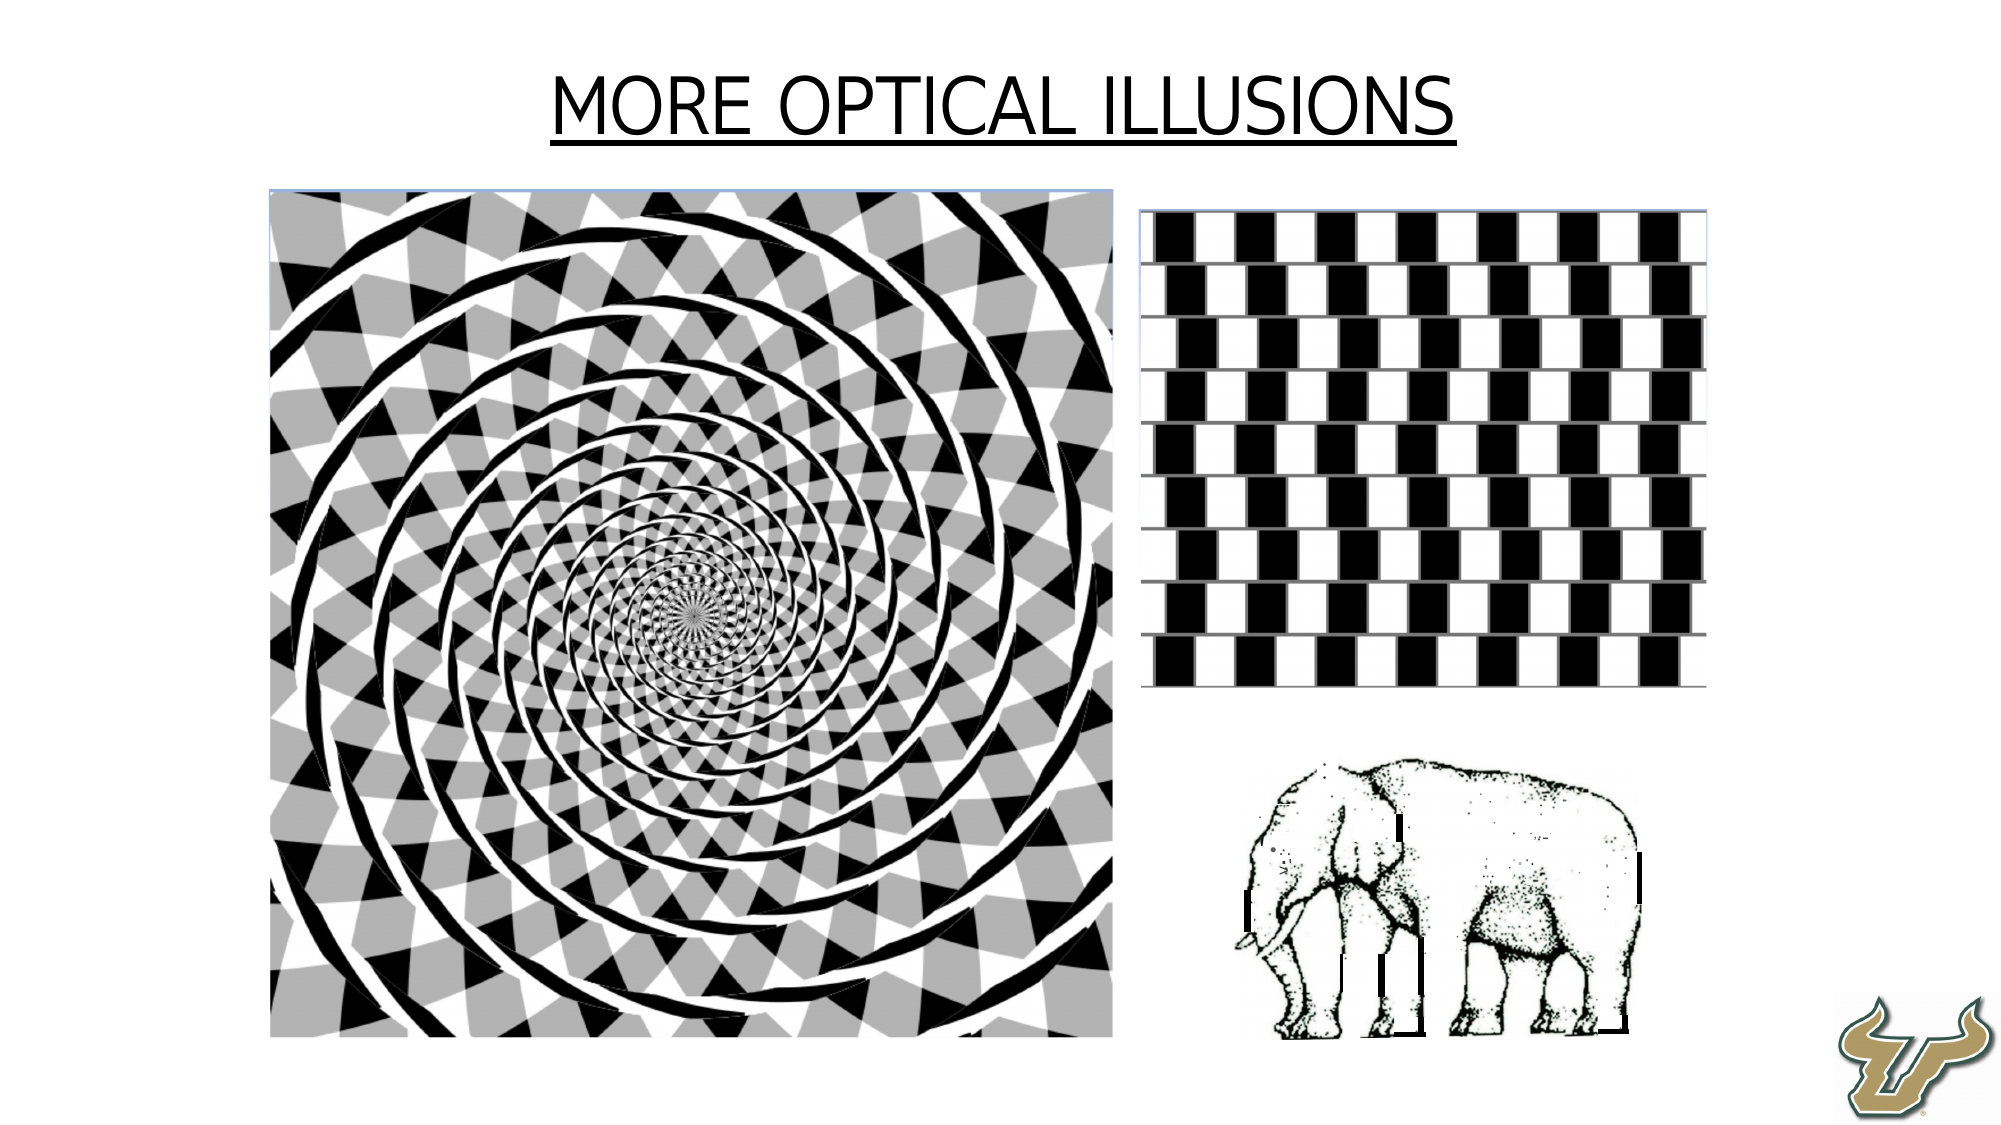

More Optical Illusions

• •

• •
• •
•
•
•
• • •
•
•
• •
.	'·.
•
·,.-.
•
•
•
•
•

•
•
••
•
•
•
..·. '•. :..
.·.	>
. .
.'
'
• •

'
.	.
•

•
• • •
'

•
•

•
• •
'.

•
•

•

•
•